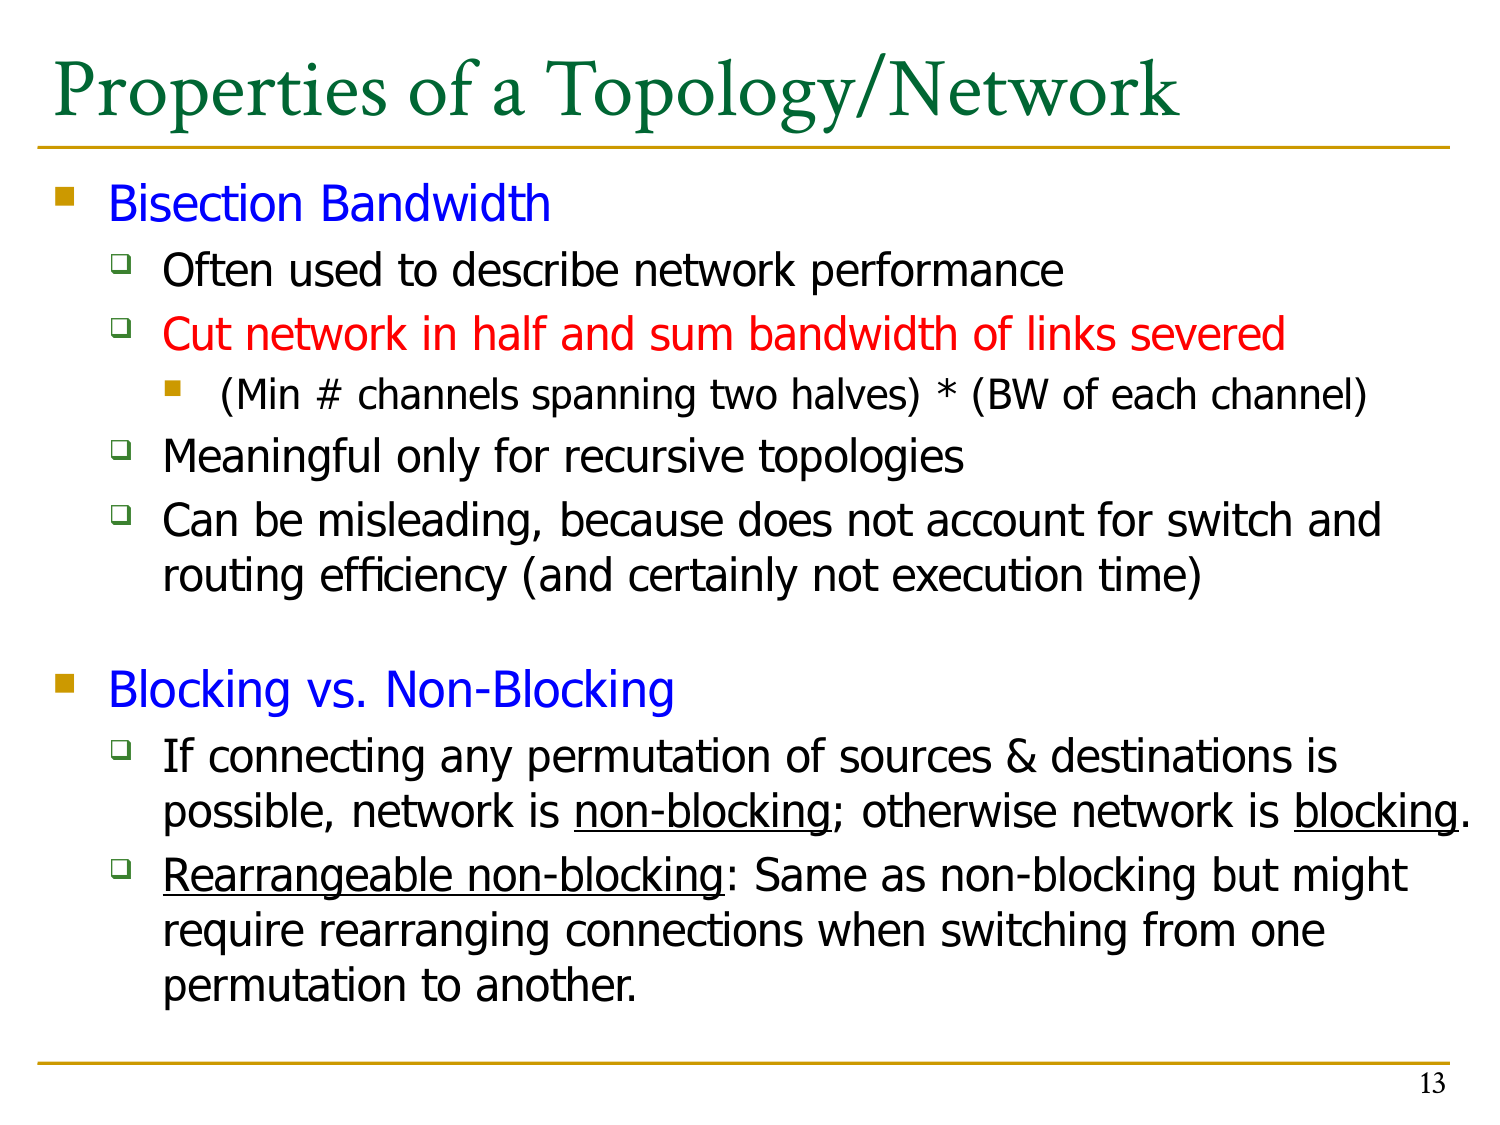

# Properties of a Topology/Network
Bisection Bandwidth
Often used to describe network performance
Cut network in half and sum bandwidth of links severed
(Min # channels spanning two halves) * (BW of each channel)
Meaningful only for recursive topologies
Can be misleading, because does not account for switch and routing efficiency (and certainly not execution time)

Blocking vs. Non-Blocking
If connecting any permutation of sources & destinations is possible, network is non-blocking; otherwise network is blocking.
Rearrangeable non-blocking: Same as non-blocking but might require rearranging connections when switching from one permutation to another.

13